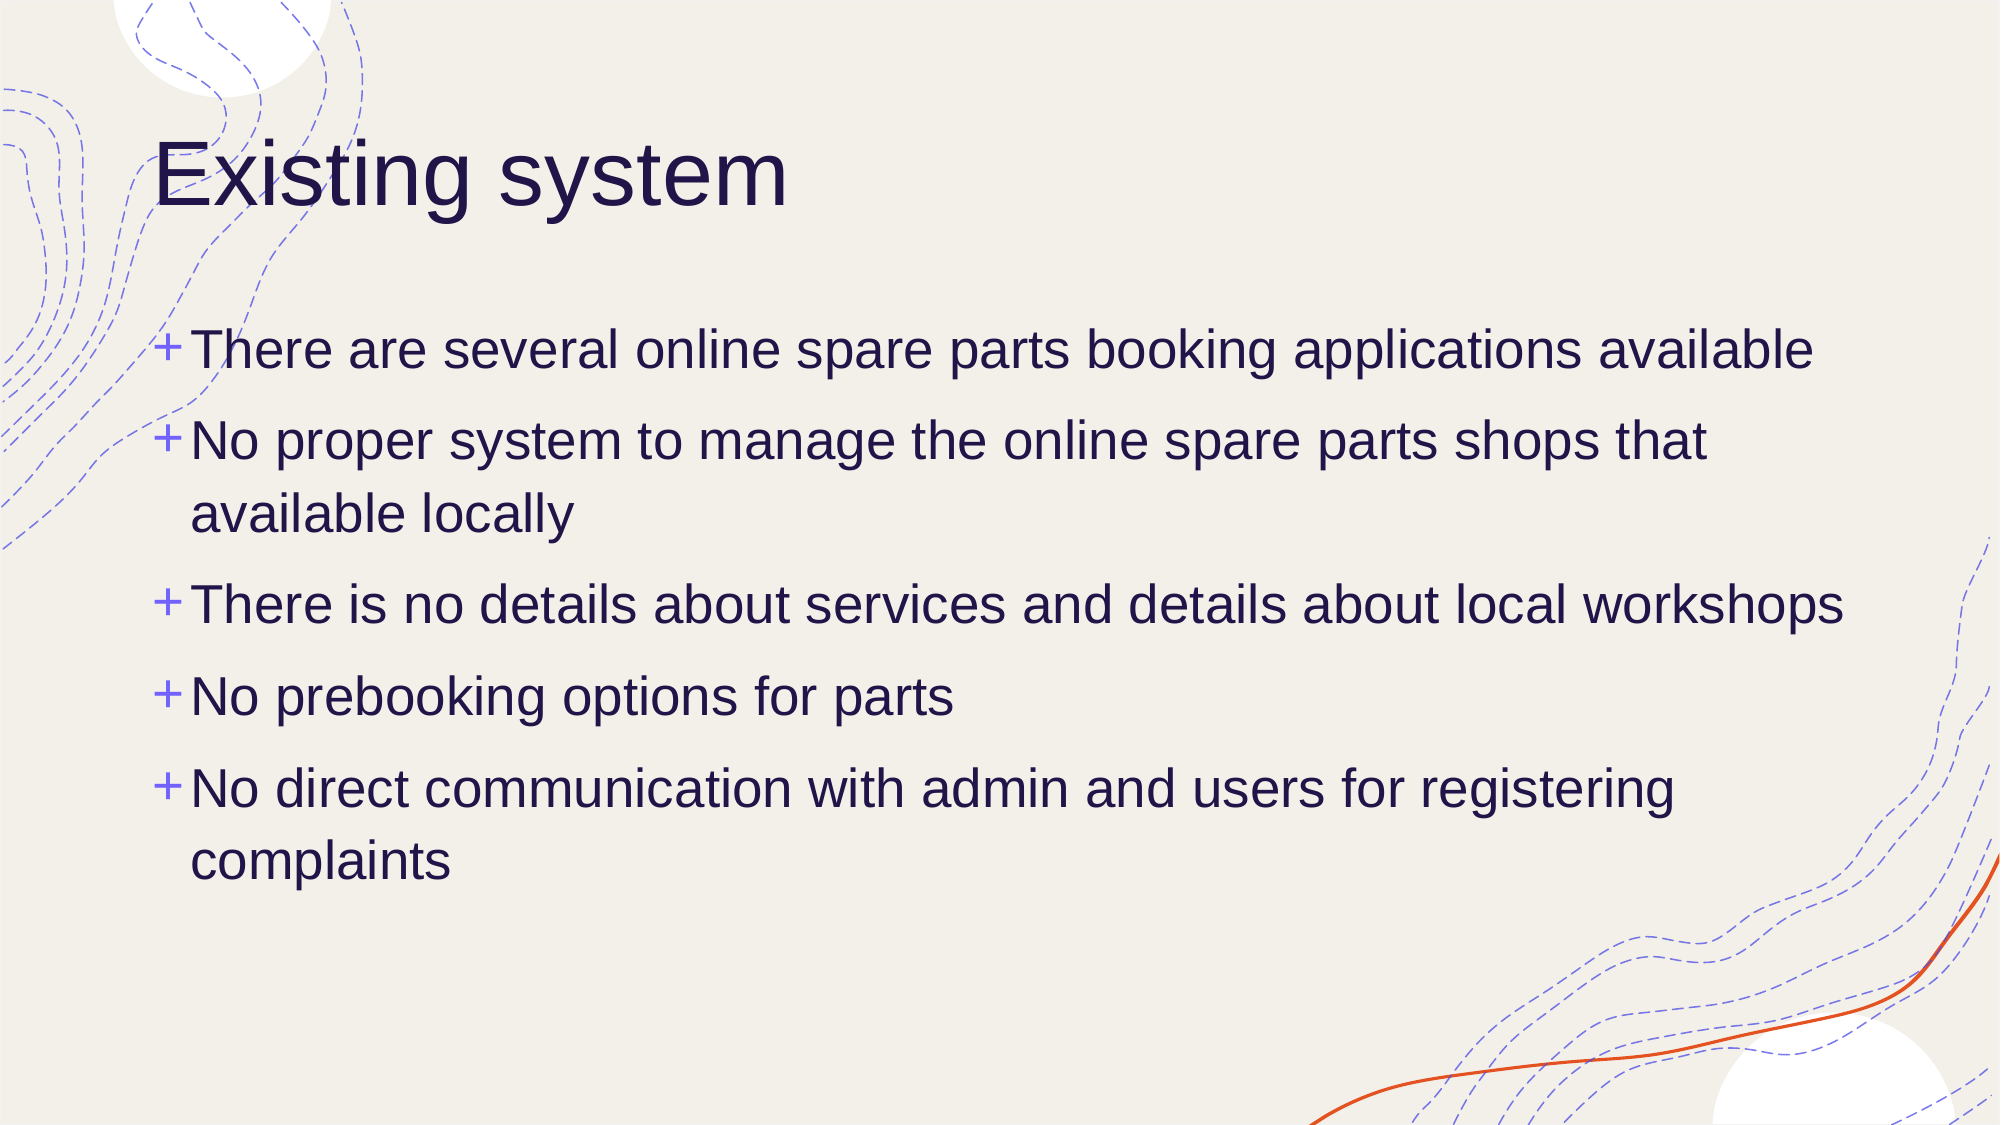

# Existing system
There are several online spare parts booking applications available
No proper system to manage the online spare parts shops that available locally
There is no details about services and details about local workshops
No prebooking options for parts
No direct communication with admin and users for registering complaints